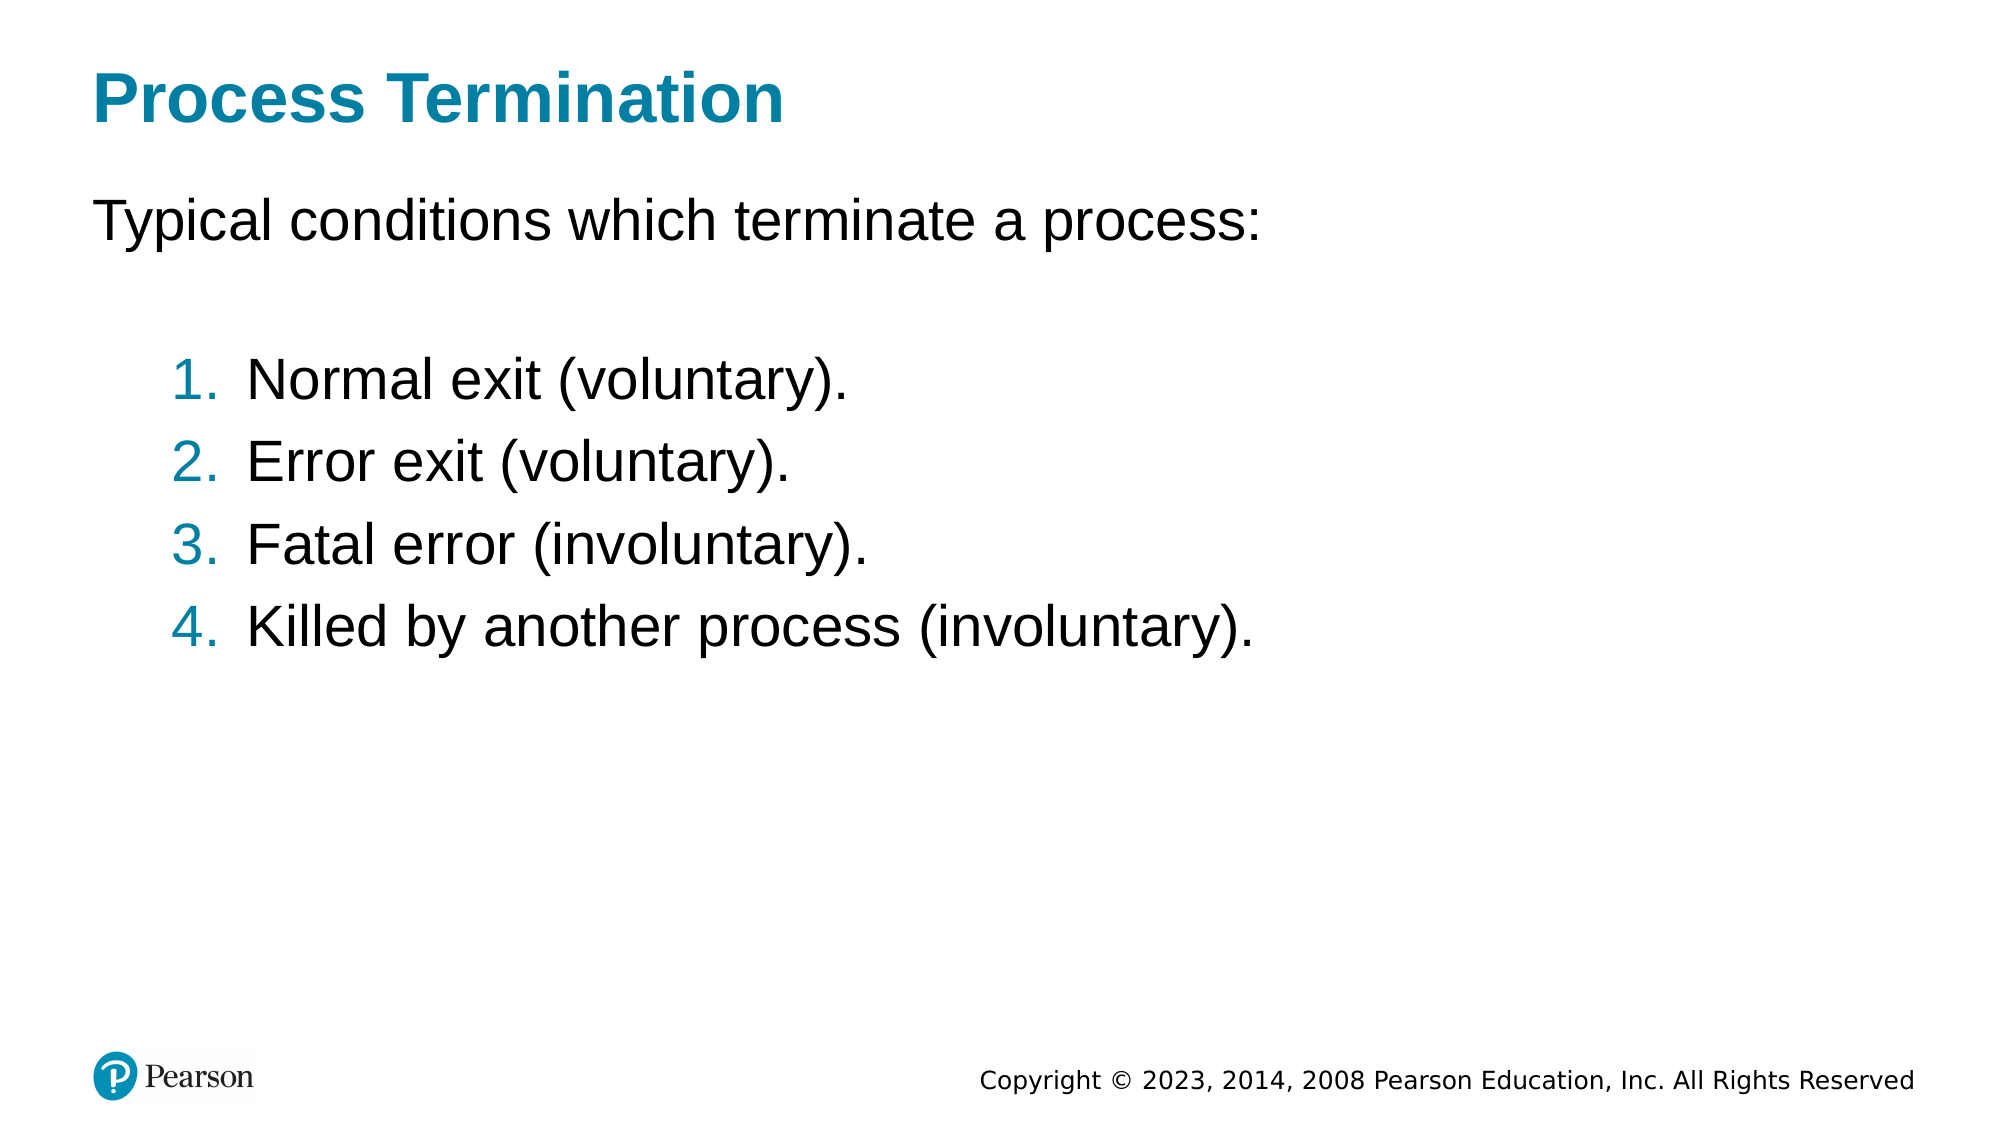

# Process Termination
Typical conditions which terminate a process:
Normal exit (voluntary).
Error exit (voluntary).
Fatal error (involuntary).
Killed by another process (involuntary).